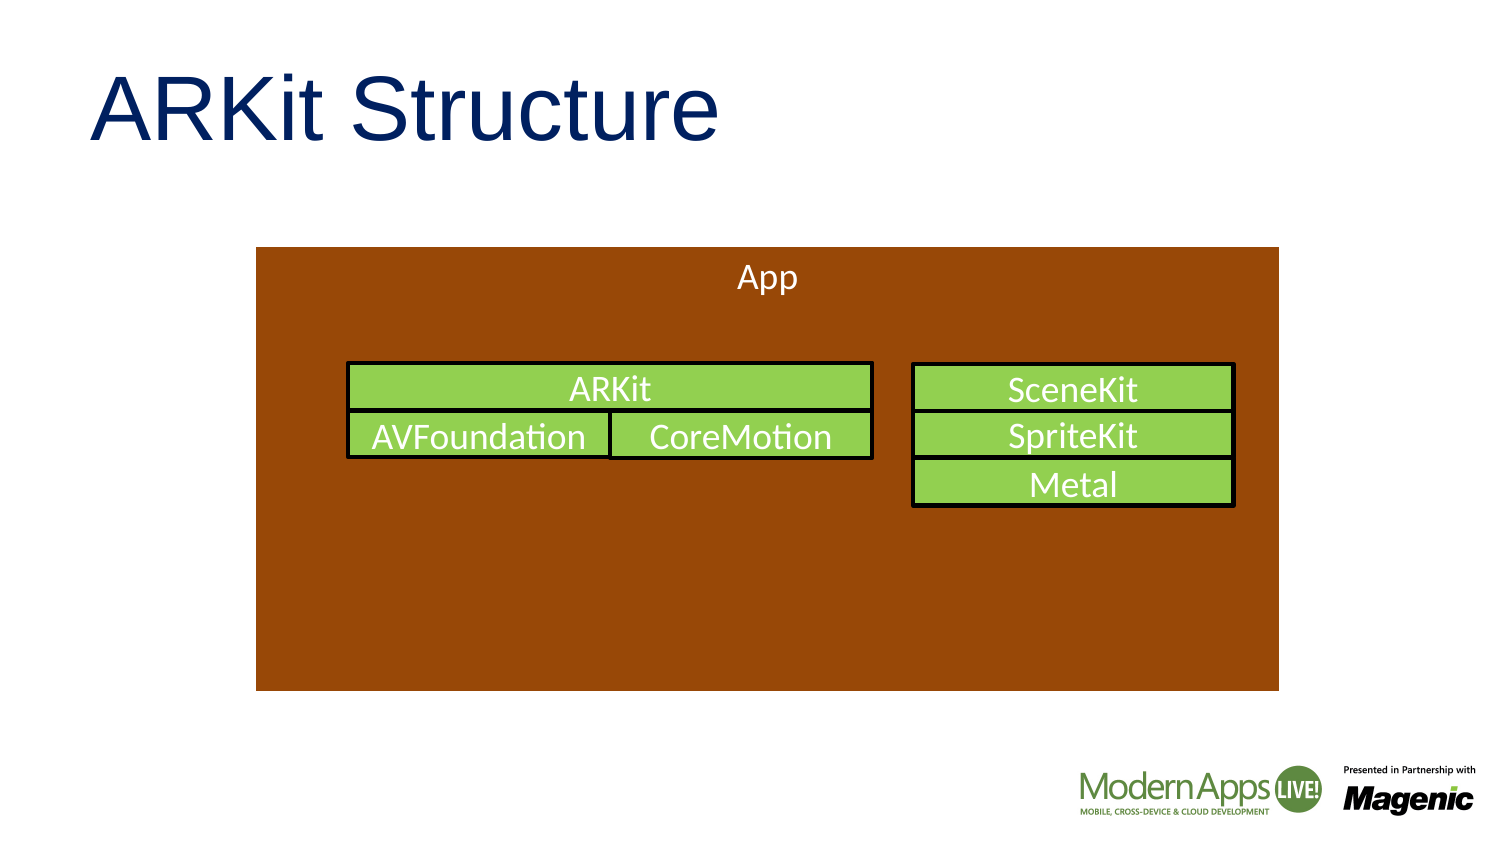

# ARKit Structure
App
ARKit
SceneKit
SpriteKit
CoreMotion
AVFoundation
Metal